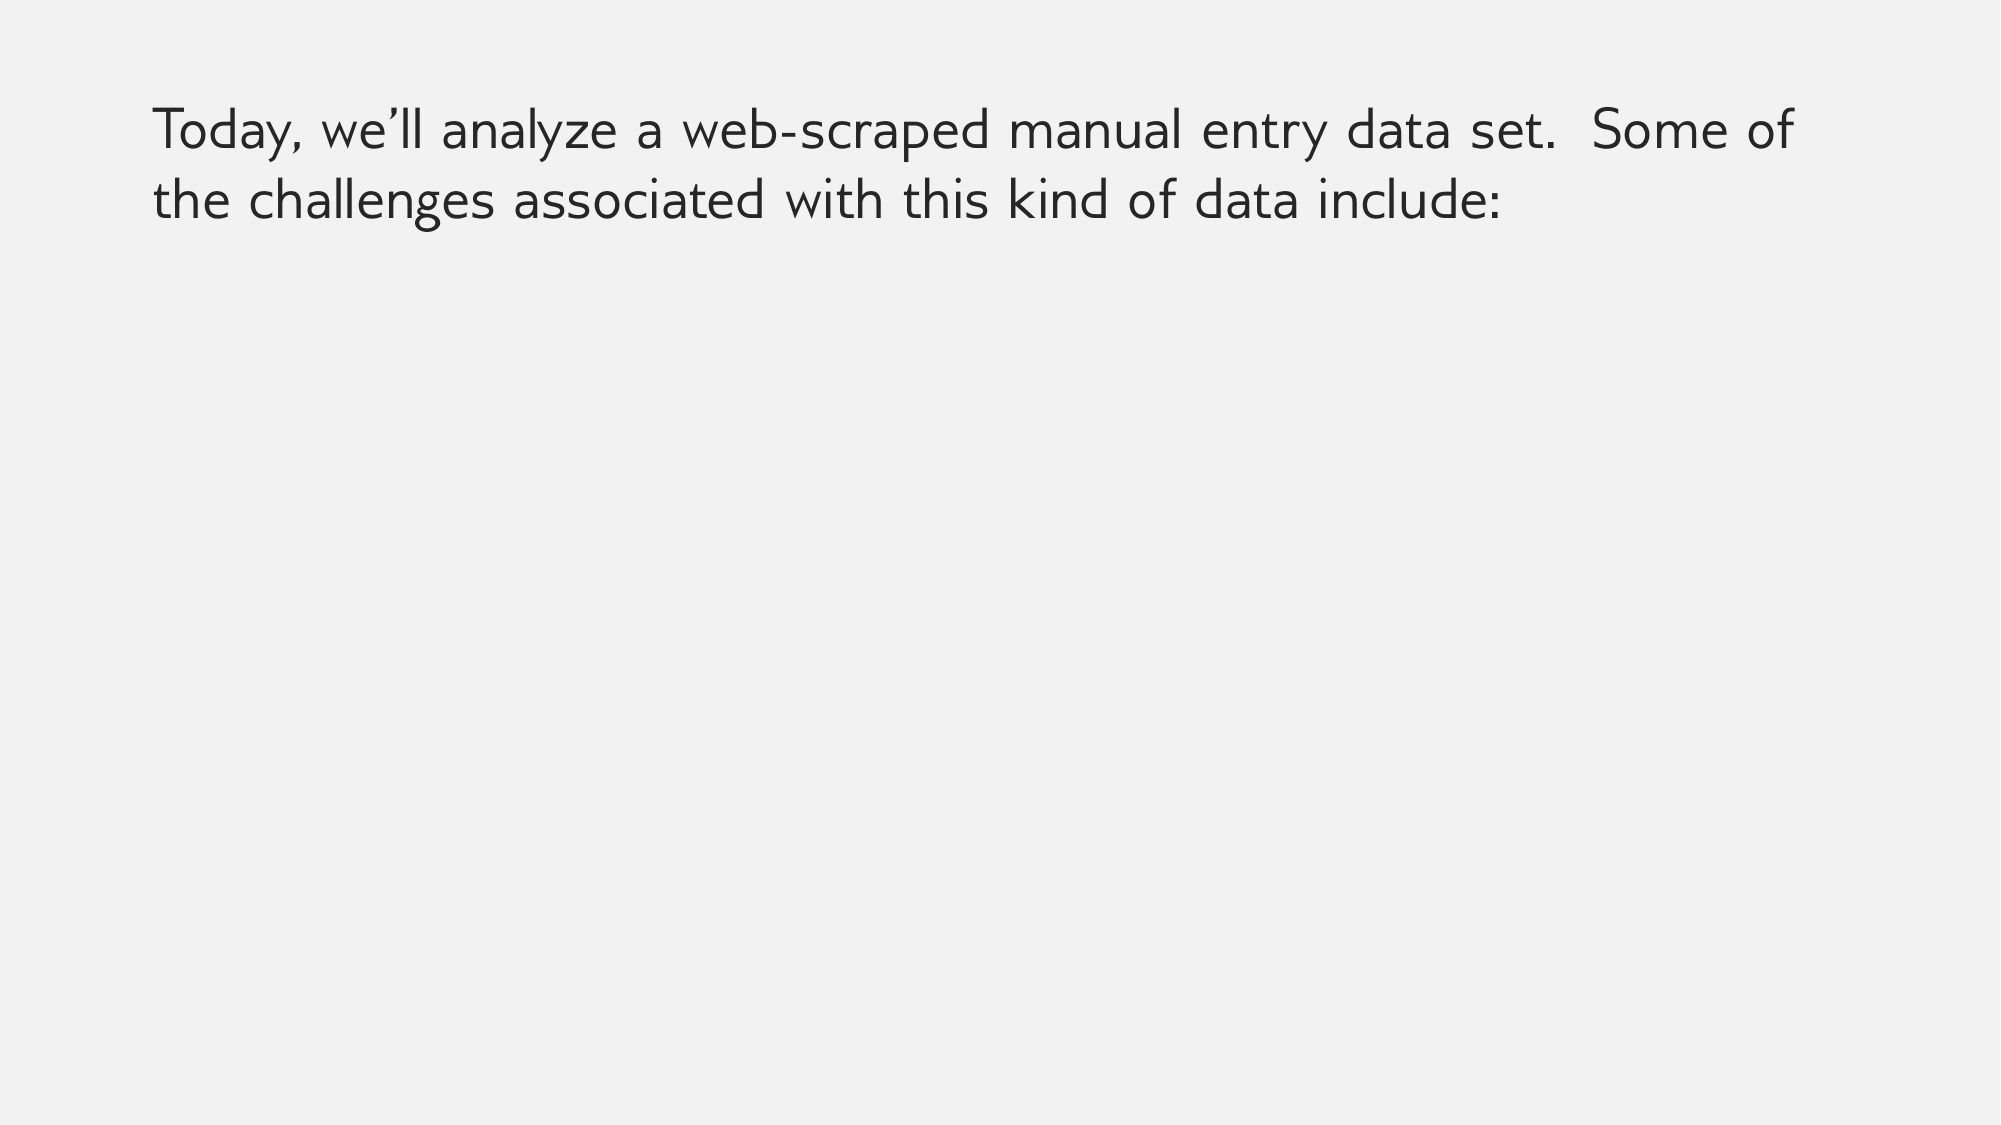

Today, we’ll analyze a web-scraped manual entry data set.  Some of the challenges associated with this kind of data include: